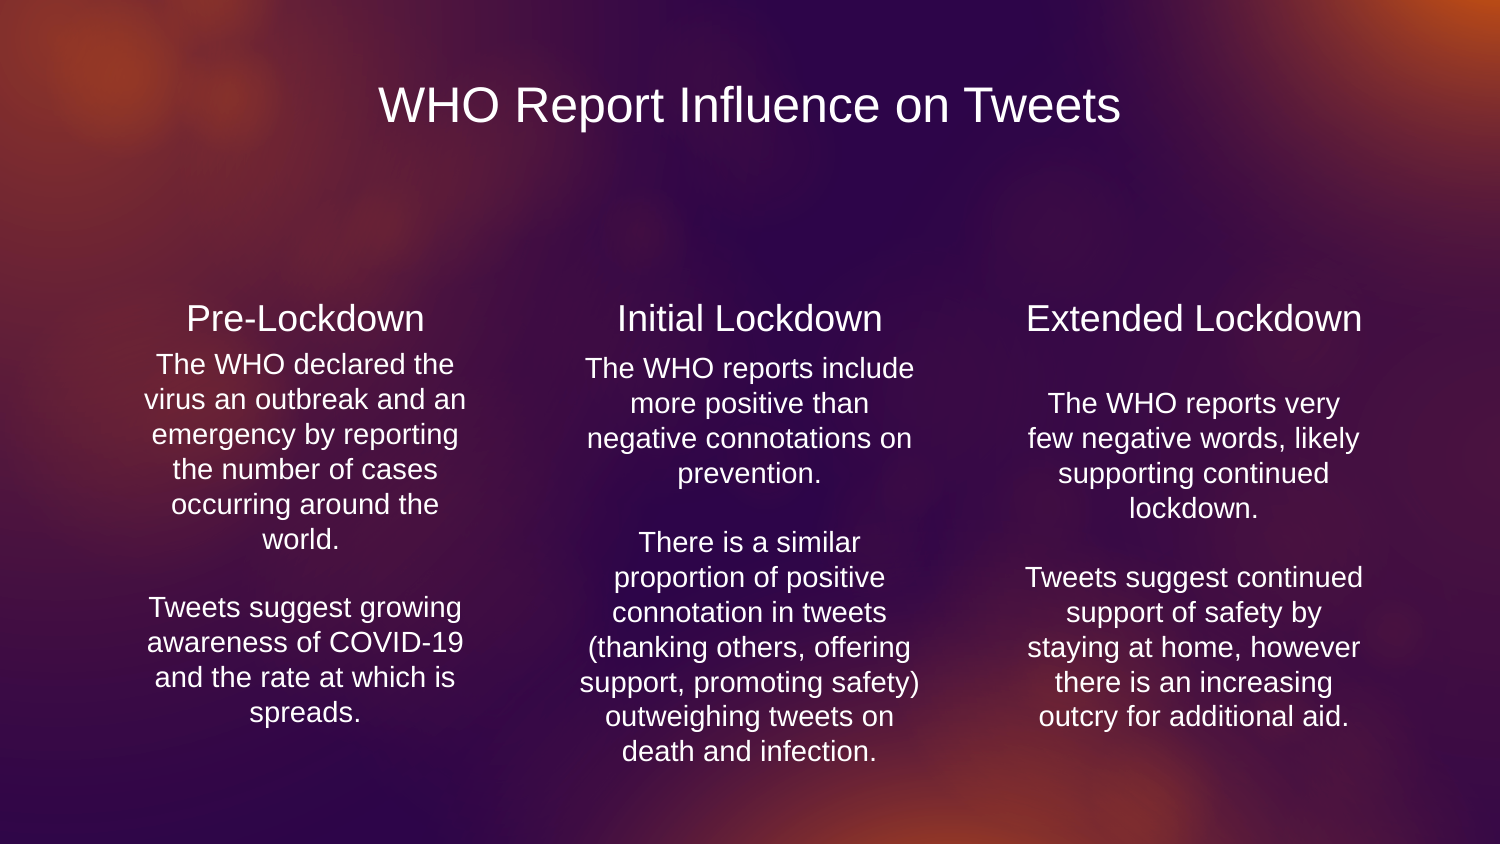

# WHO Report Influence on Tweets
Pre-Lockdown
Initial Lockdown
Extended Lockdown
The WHO reports include more positive than negative connotations on prevention.
There is a similar proportion of positive connotation in tweets (thanking others, offering support, promoting safety) outweighing tweets on death and infection.

The WHO reports very few negative words, likely supporting continued lockdown.
Tweets suggest continued support of safety by staying at home, however there is an increasing outcry for additional aid.

The WHO declared the virus an outbreak and an emergency by reporting the number of cases occurring around the world.
Tweets suggest growing awareness of COVID-19 and the rate at which is spreads.